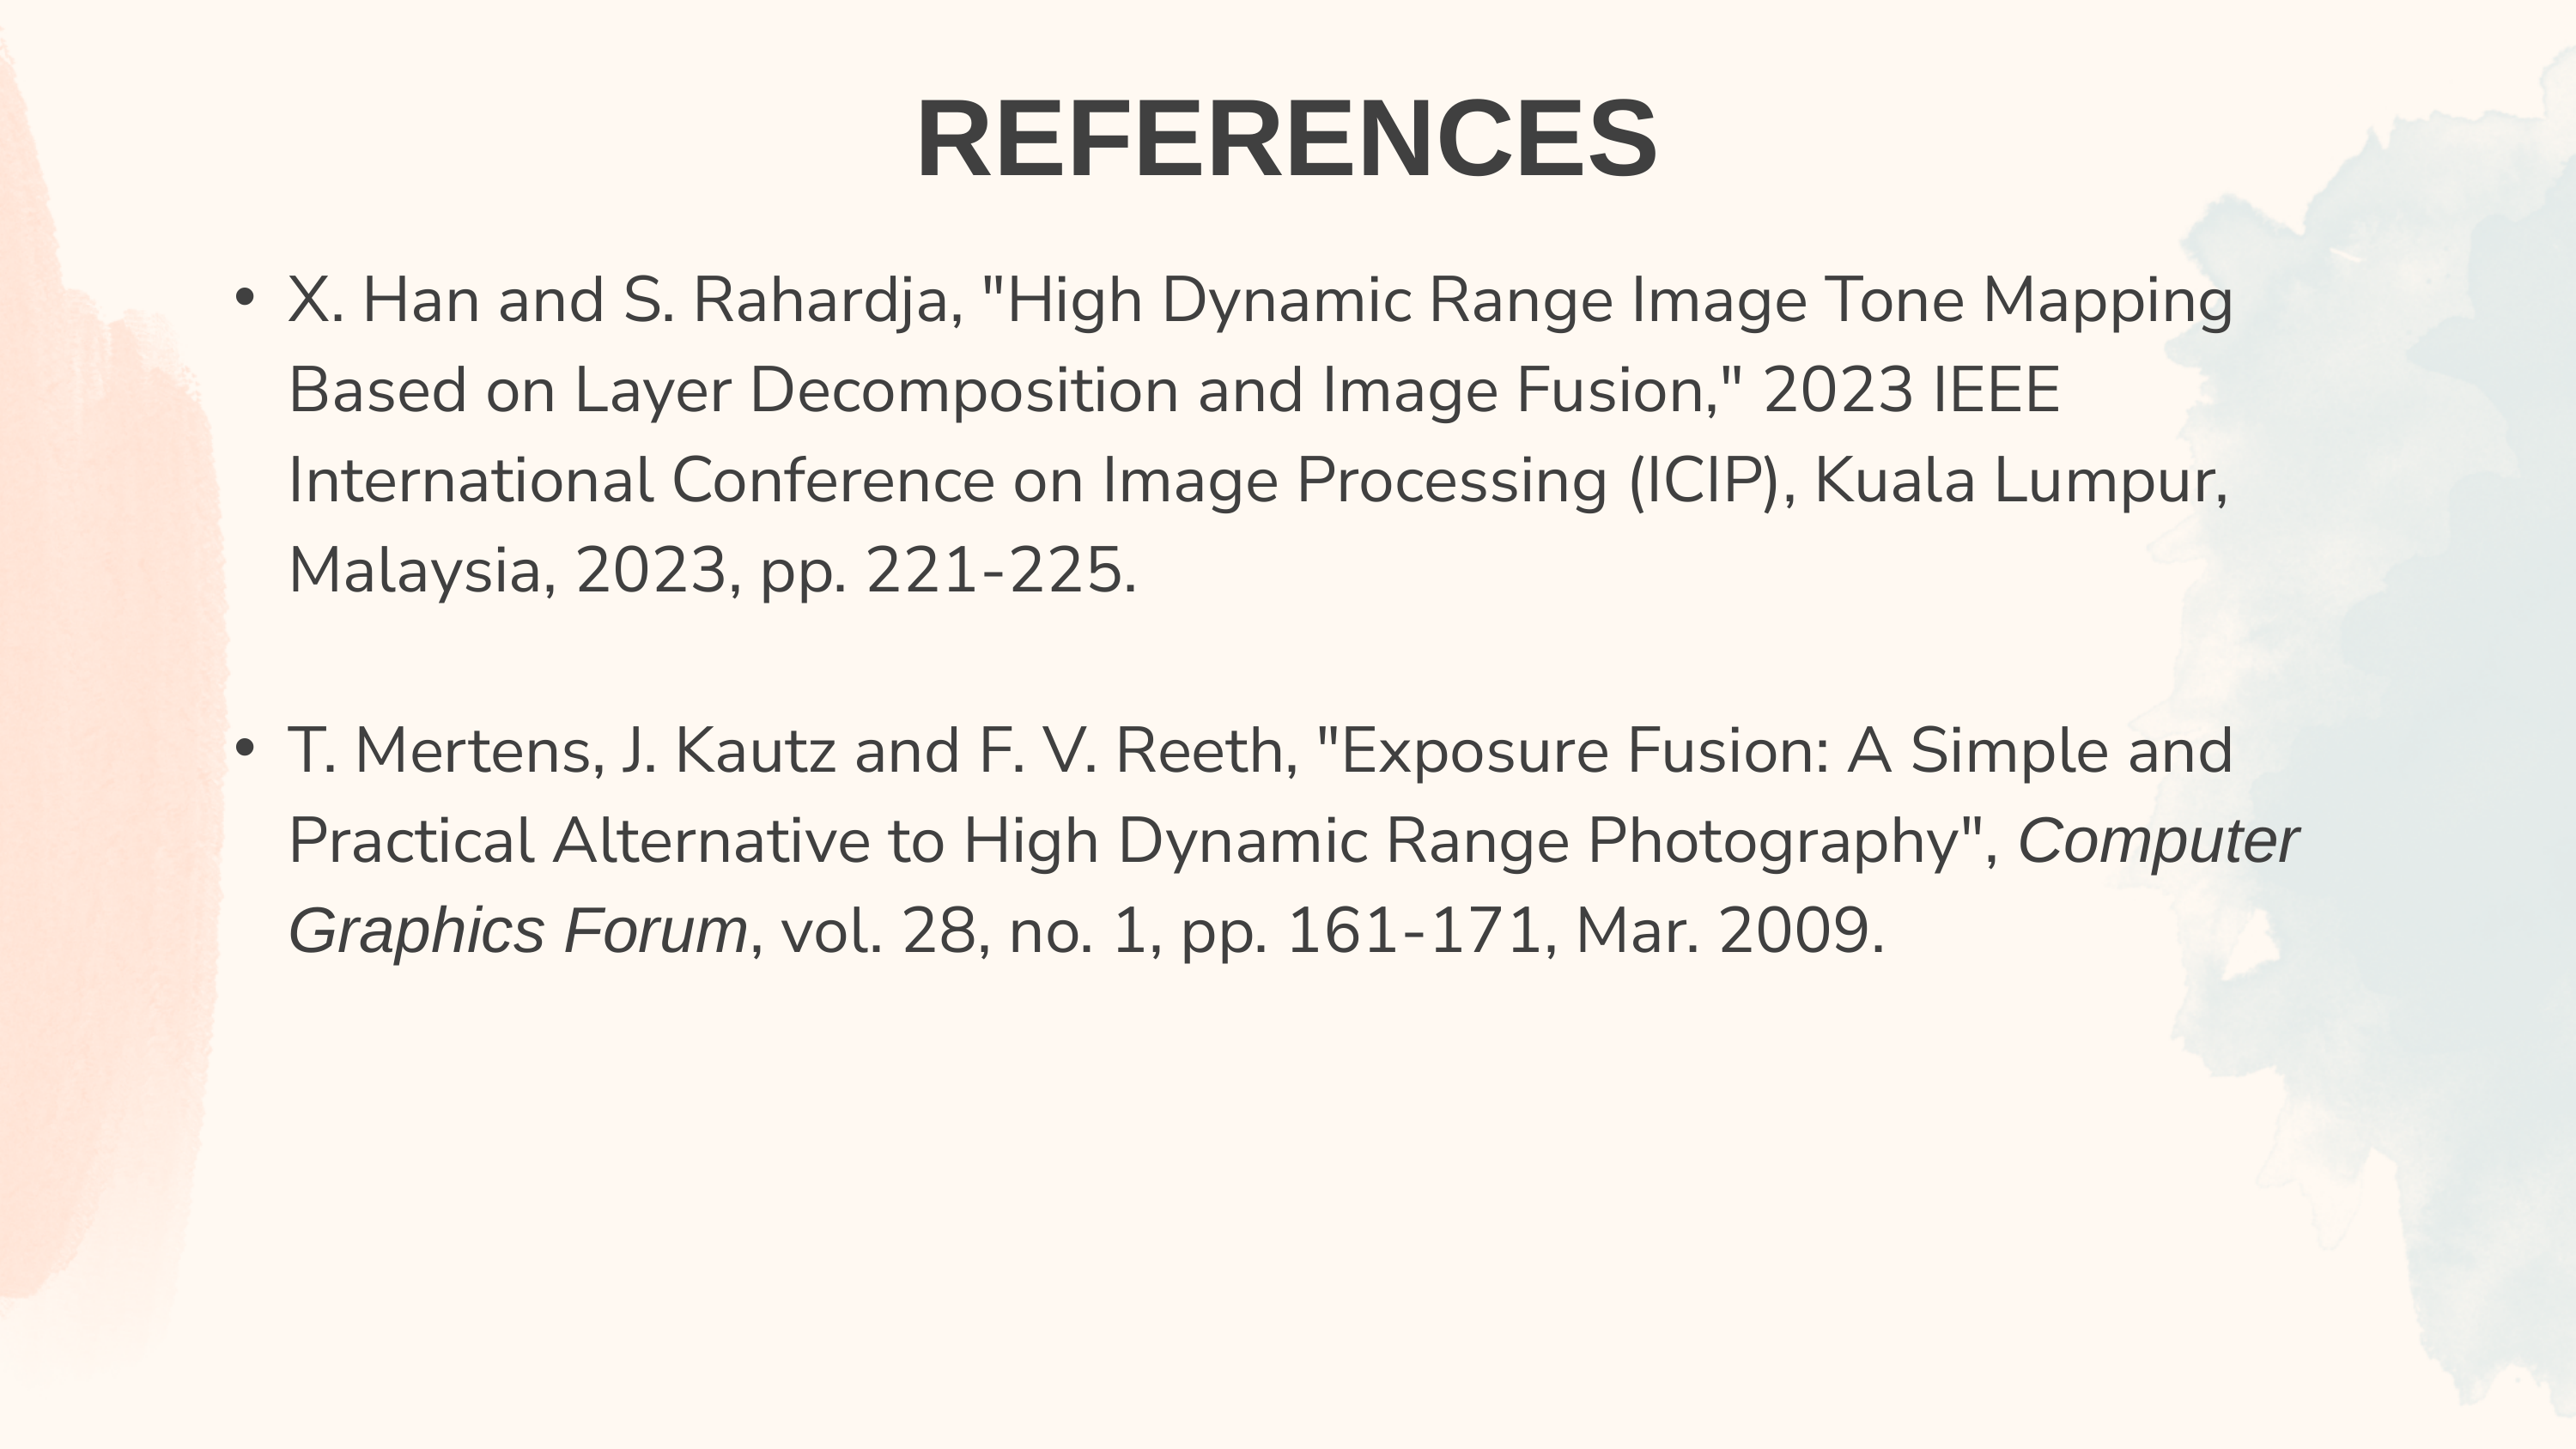

REFERENCES
X. Han and S. Rahardja, "High Dynamic Range Image Tone Mapping Based on Layer Decomposition and Image Fusion," 2023 IEEE International Conference on Image Processing (ICIP), Kuala Lumpur, Malaysia, 2023, pp. 221-225.

T. Mertens, J. Kautz and F. V. Reeth, "Exposure Fusion: A Simple and Practical Alternative to High Dynamic Range Photography", Computer Graphics Forum, vol. 28, no. 1, pp. 161-171, Mar. 2009.